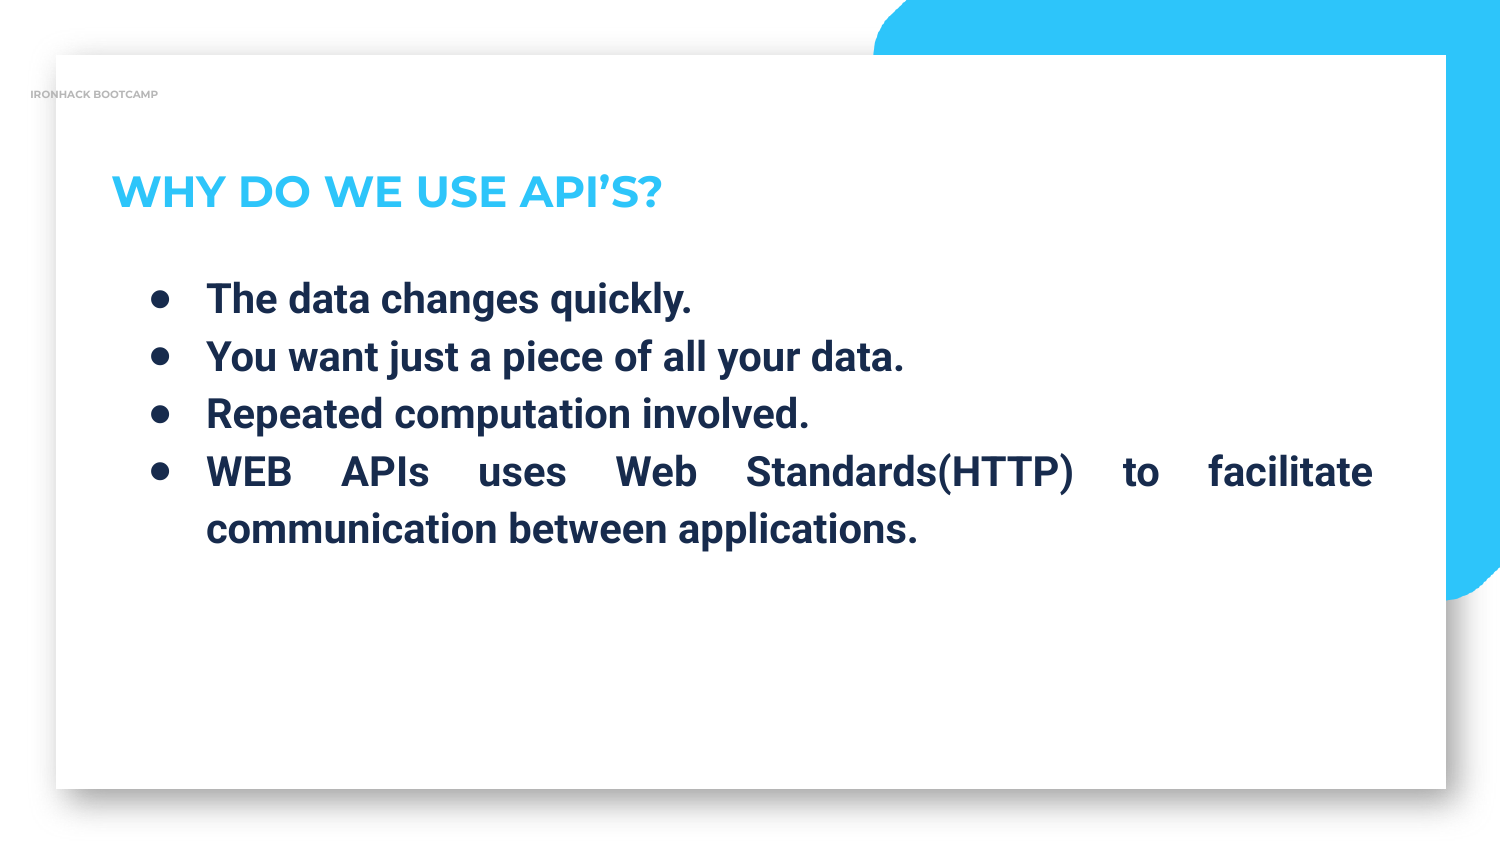

IRONHACK BOOTCAMP
WHY DO WE USE API’S?
The data changes quickly.
You want just a piece of all your data.
Repeated computation involved.
WEB APIs uses Web Standards(HTTP) to facilitate communication between applications.